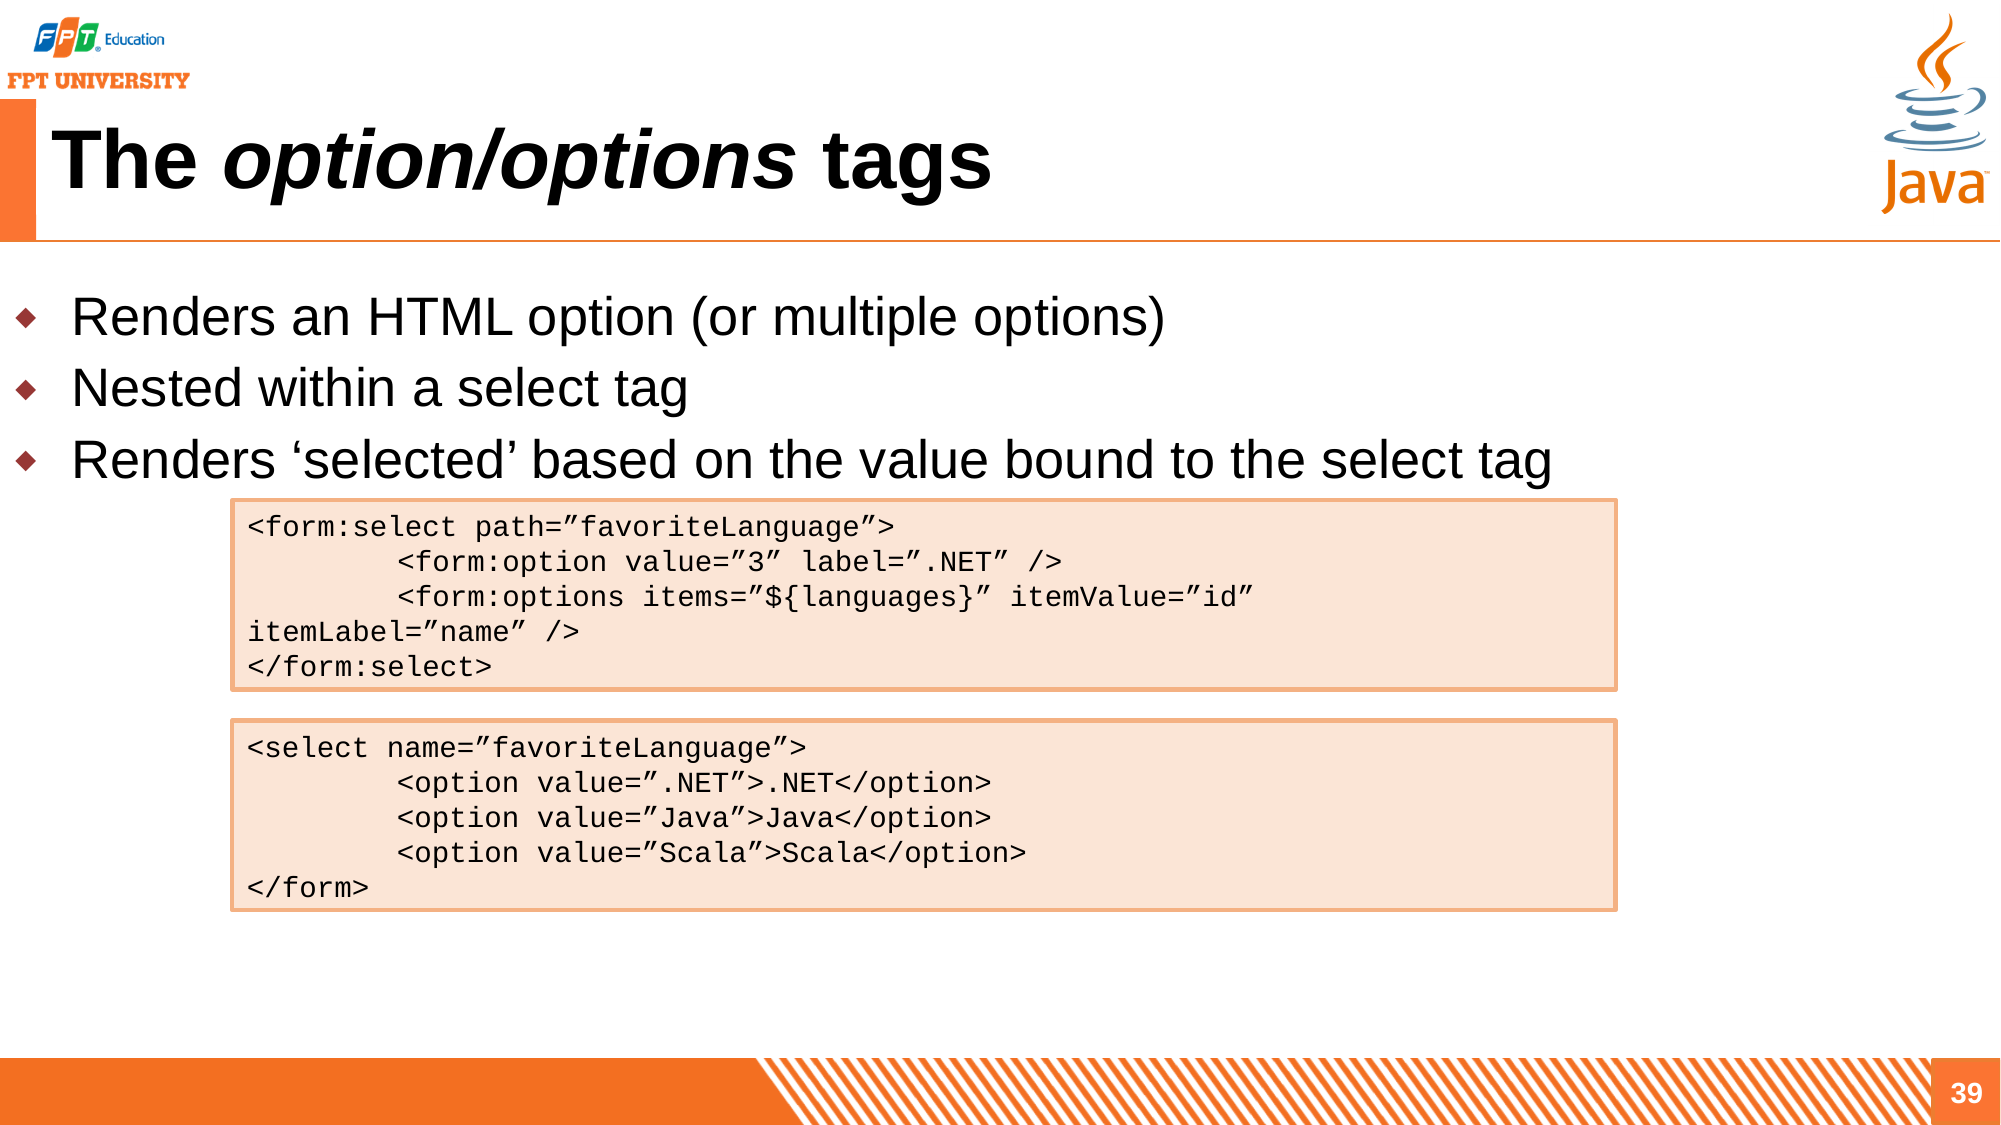

# The option/options tags
Renders an HTML option (or multiple options)
Nested within a select tag
Renders ‘selected’ based on the value bound to the select tag

<form:select path=”favoriteLanguage”>
	<form:option value=”3” label=”.NET” />
	<form:options items=”${languages}” itemValue=”id” itemLabel=”name” />
</form:select>
<select name=”favoriteLanguage”>
	<option value=”.NET”>.NET</option>
	<option value=”Java”>Java</option>
	<option value=”Scala”>Scala</option>
</form>
39